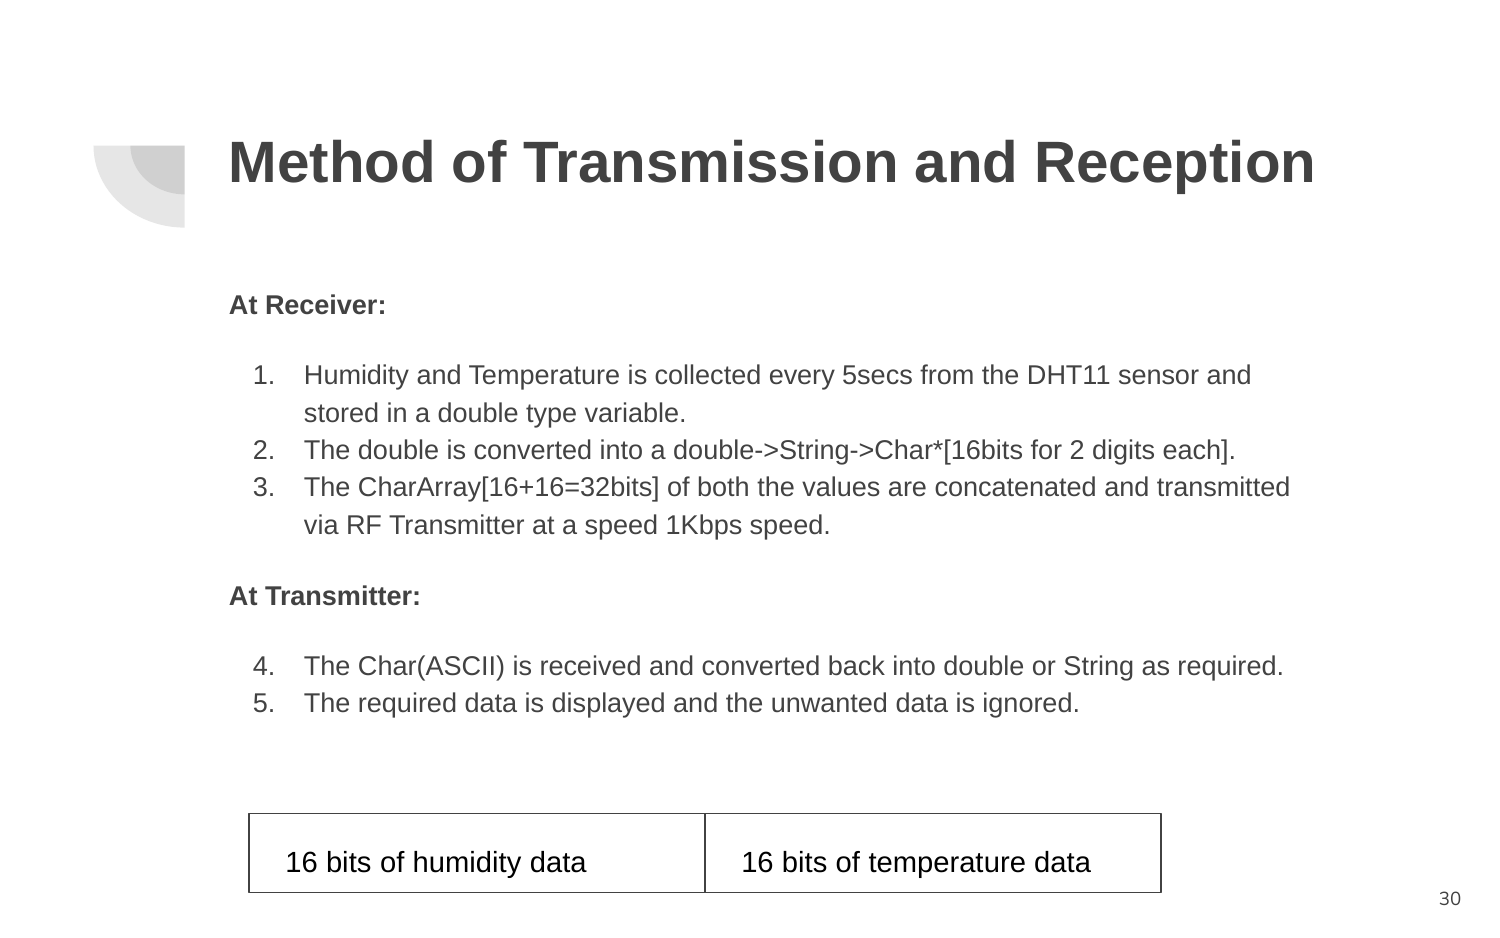

# Method of Transmission and Reception
At Receiver:
Humidity and Temperature is collected every 5secs from the DHT11 sensor and stored in a double type variable.
The double is converted into a double->String->Char*[16bits for 2 digits each].
The CharArray[16+16=32bits] of both the values are concatenated and transmitted via RF Transmitter at a speed 1Kbps speed.
At Transmitter:
The Char(ASCII) is received and converted back into double or String as required.
The required data is displayed and the unwanted data is ignored.

16 bits of humidity data
16 bits of temperature data
30